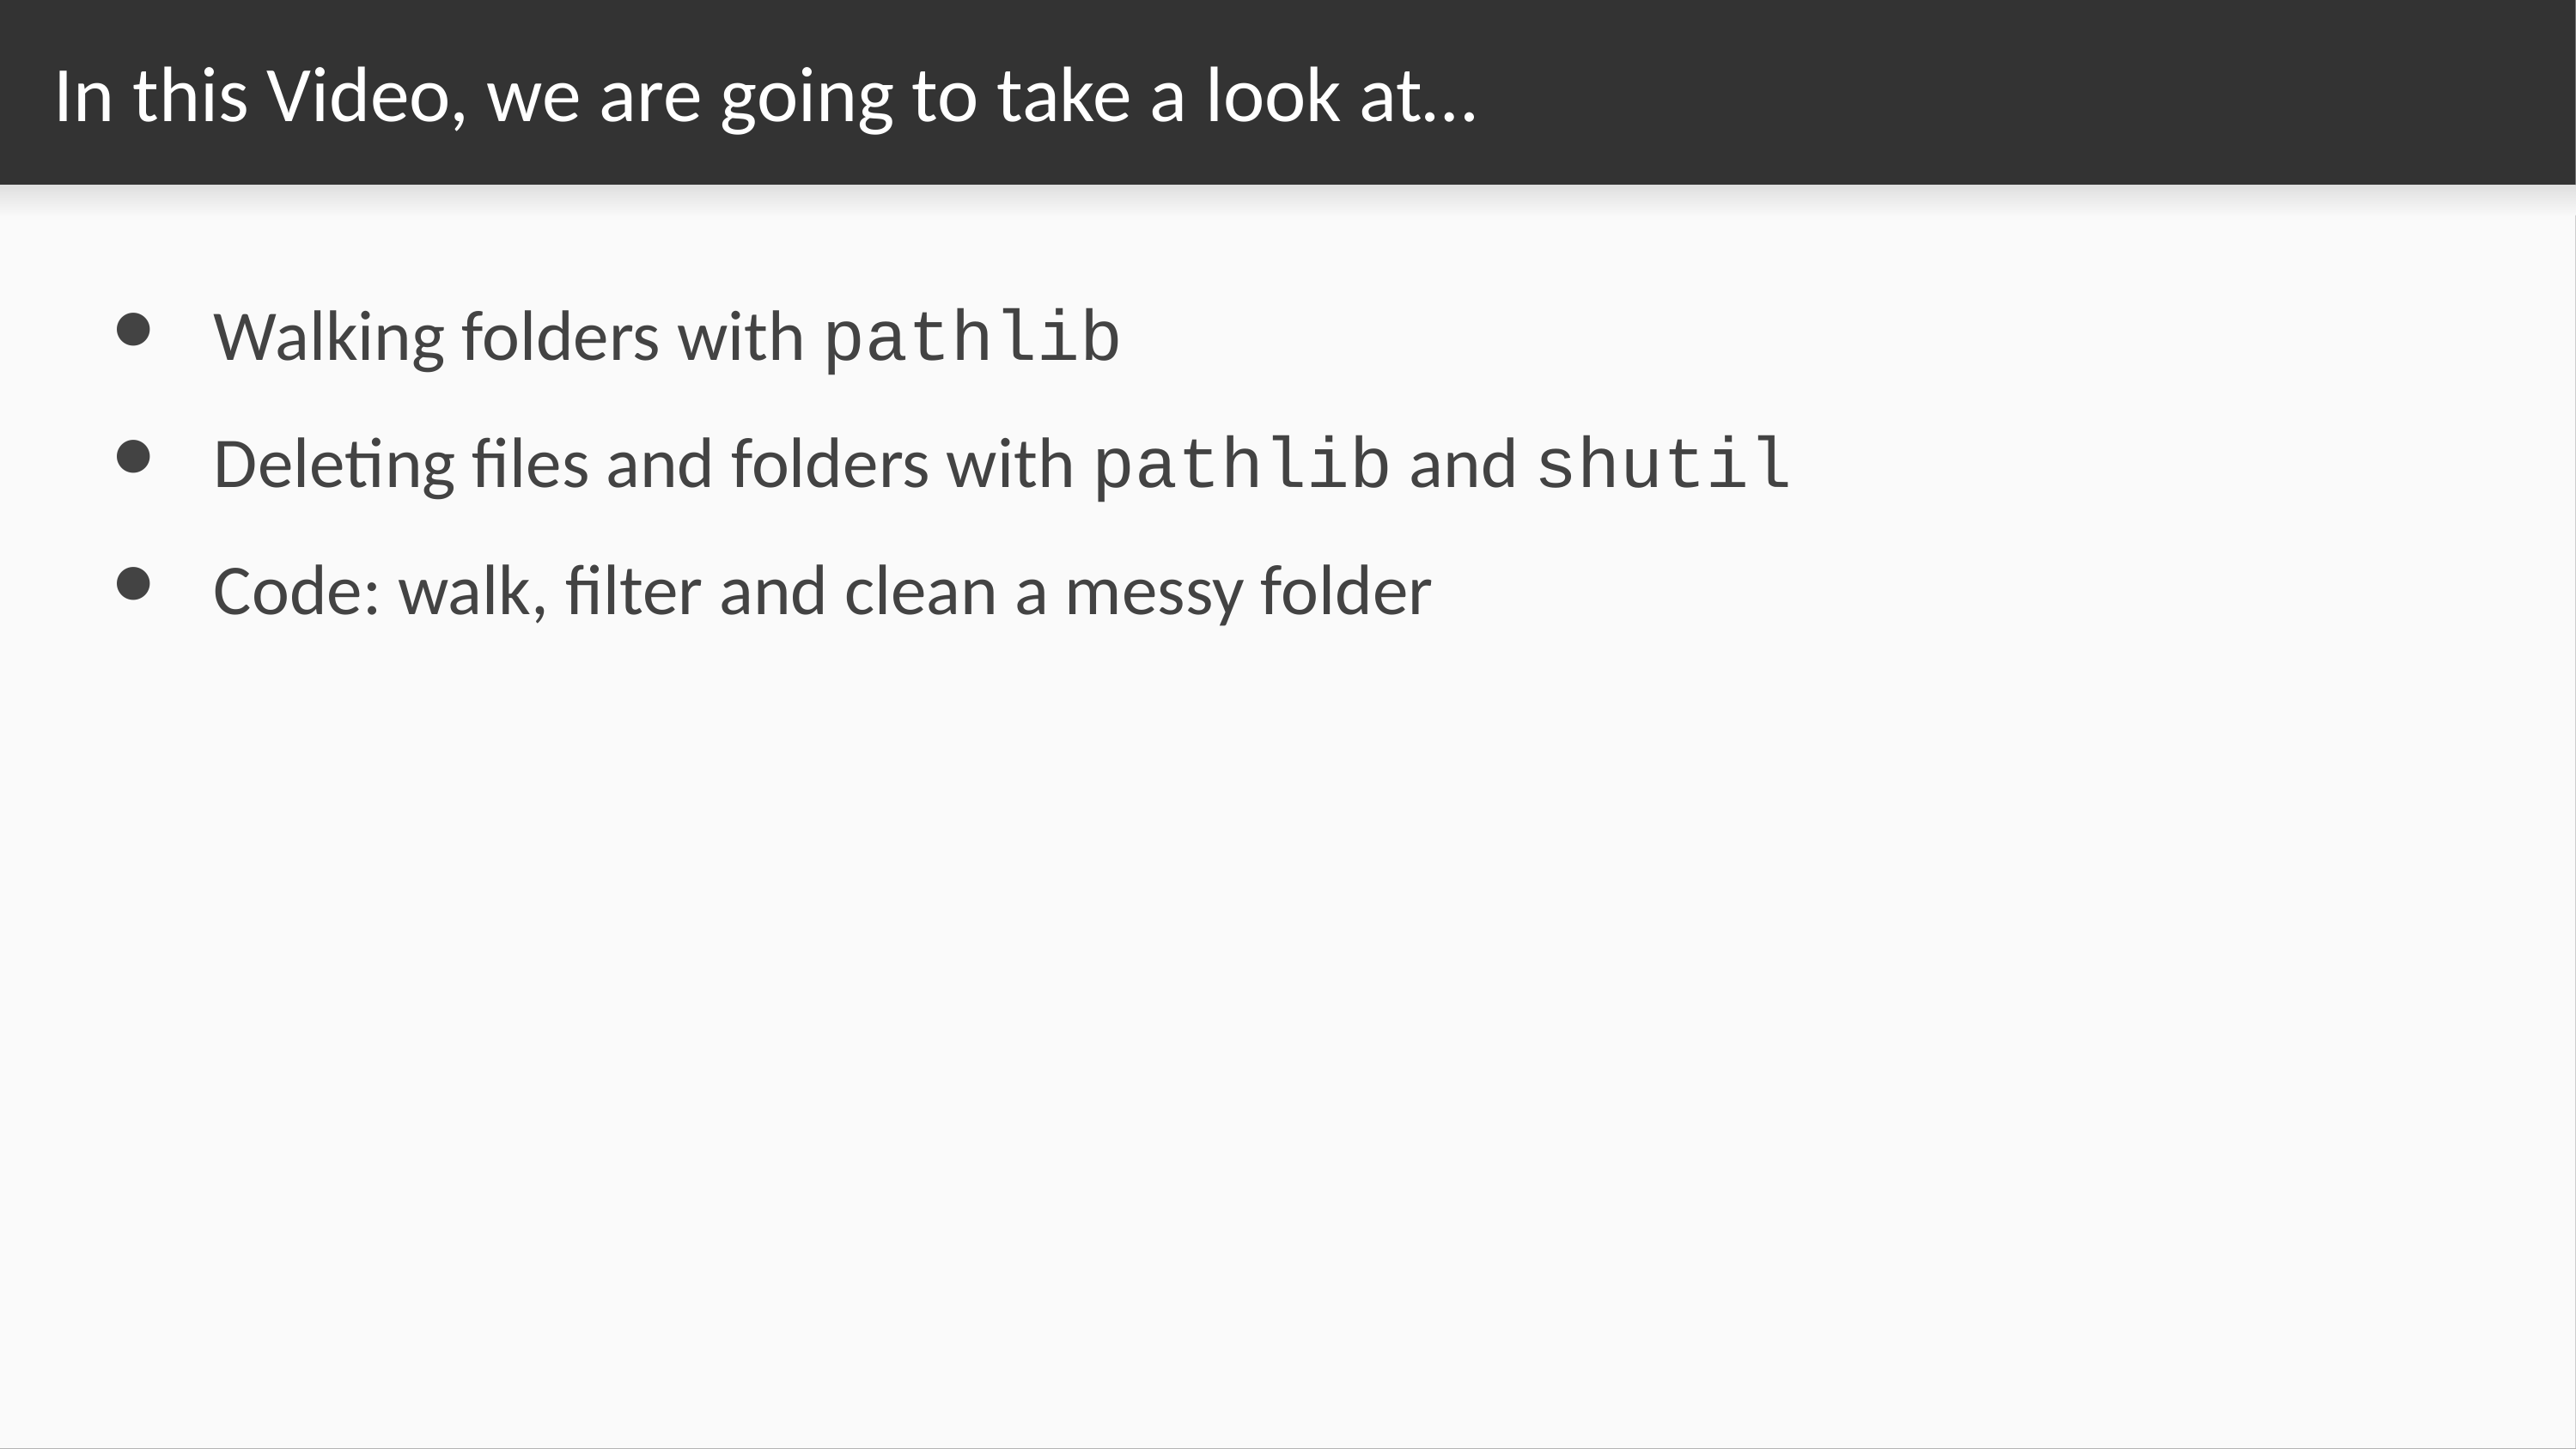

# In this Video, we are going to take a look at…
Walking folders with pathlib
Deleting files and folders with pathlib and shutil
Code: walk, filter and clean a messy folder